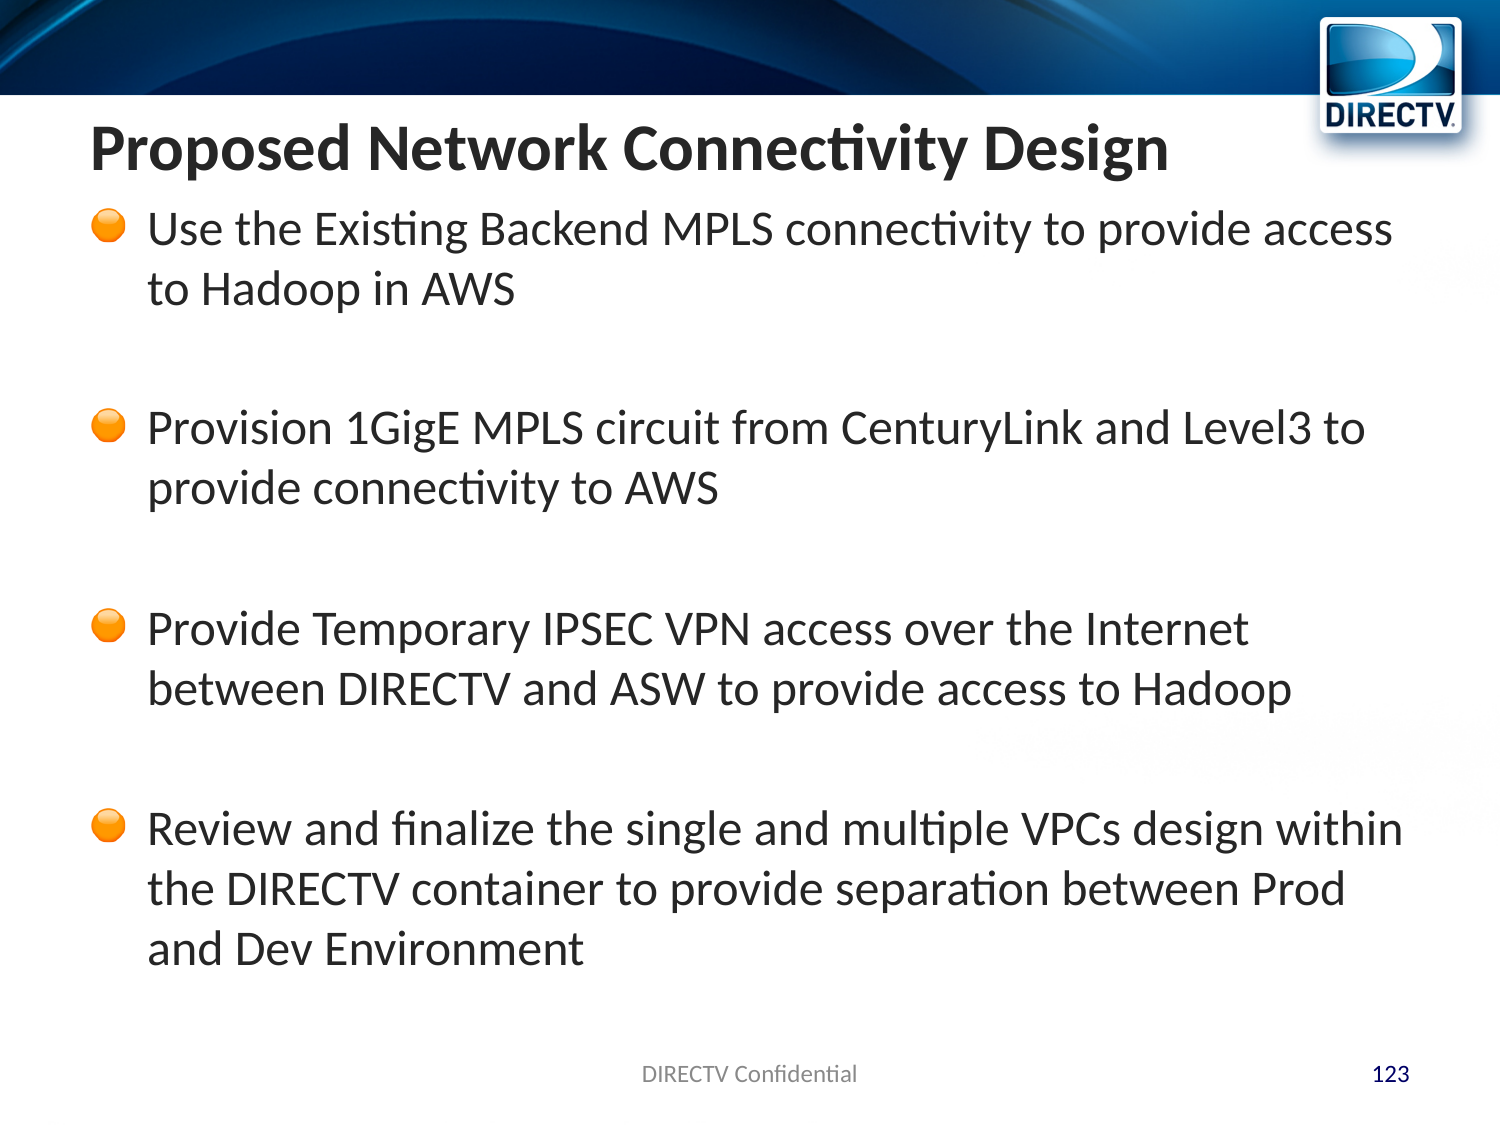

# Proposed Network Connectivity Design
Use the Existing Backend MPLS connectivity to provide access to Hadoop in AWS

Provision 1GigE MPLS circuit from CenturyLink and Level3 to provide connectivity to AWS

Provide Temporary IPSEC VPN access over the Internet between DIRECTV and ASW to provide access to Hadoop

Review and finalize the single and multiple VPCs design within the DIRECTV container to provide separation between Prod and Dev Environment
DIRECTV Confidential
123